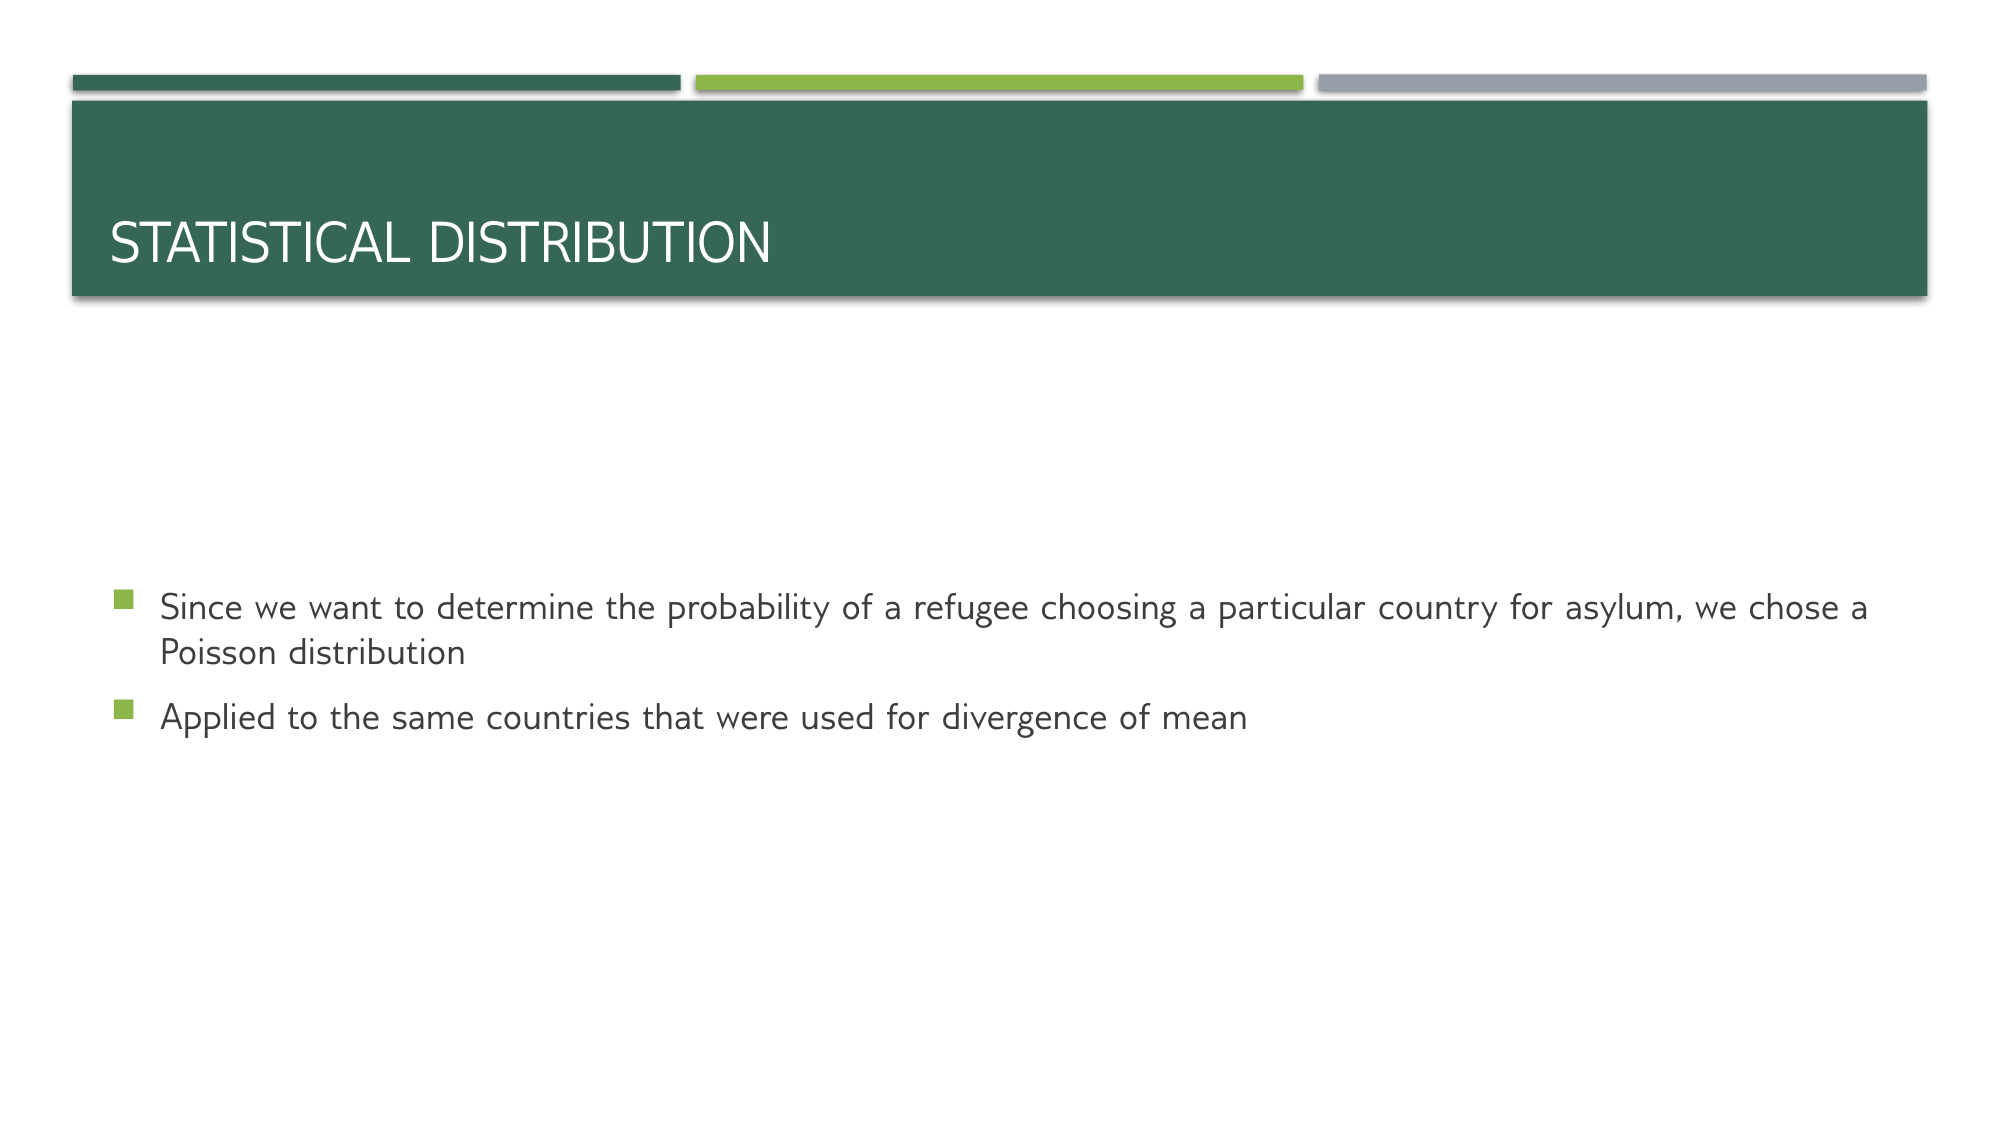

# Statistical DIstribution
Since we want to determine the probability of a refugee choosing a particular country for asylum, we chose a Poisson distribution
Applied to the same countries that were used for divergence of mean